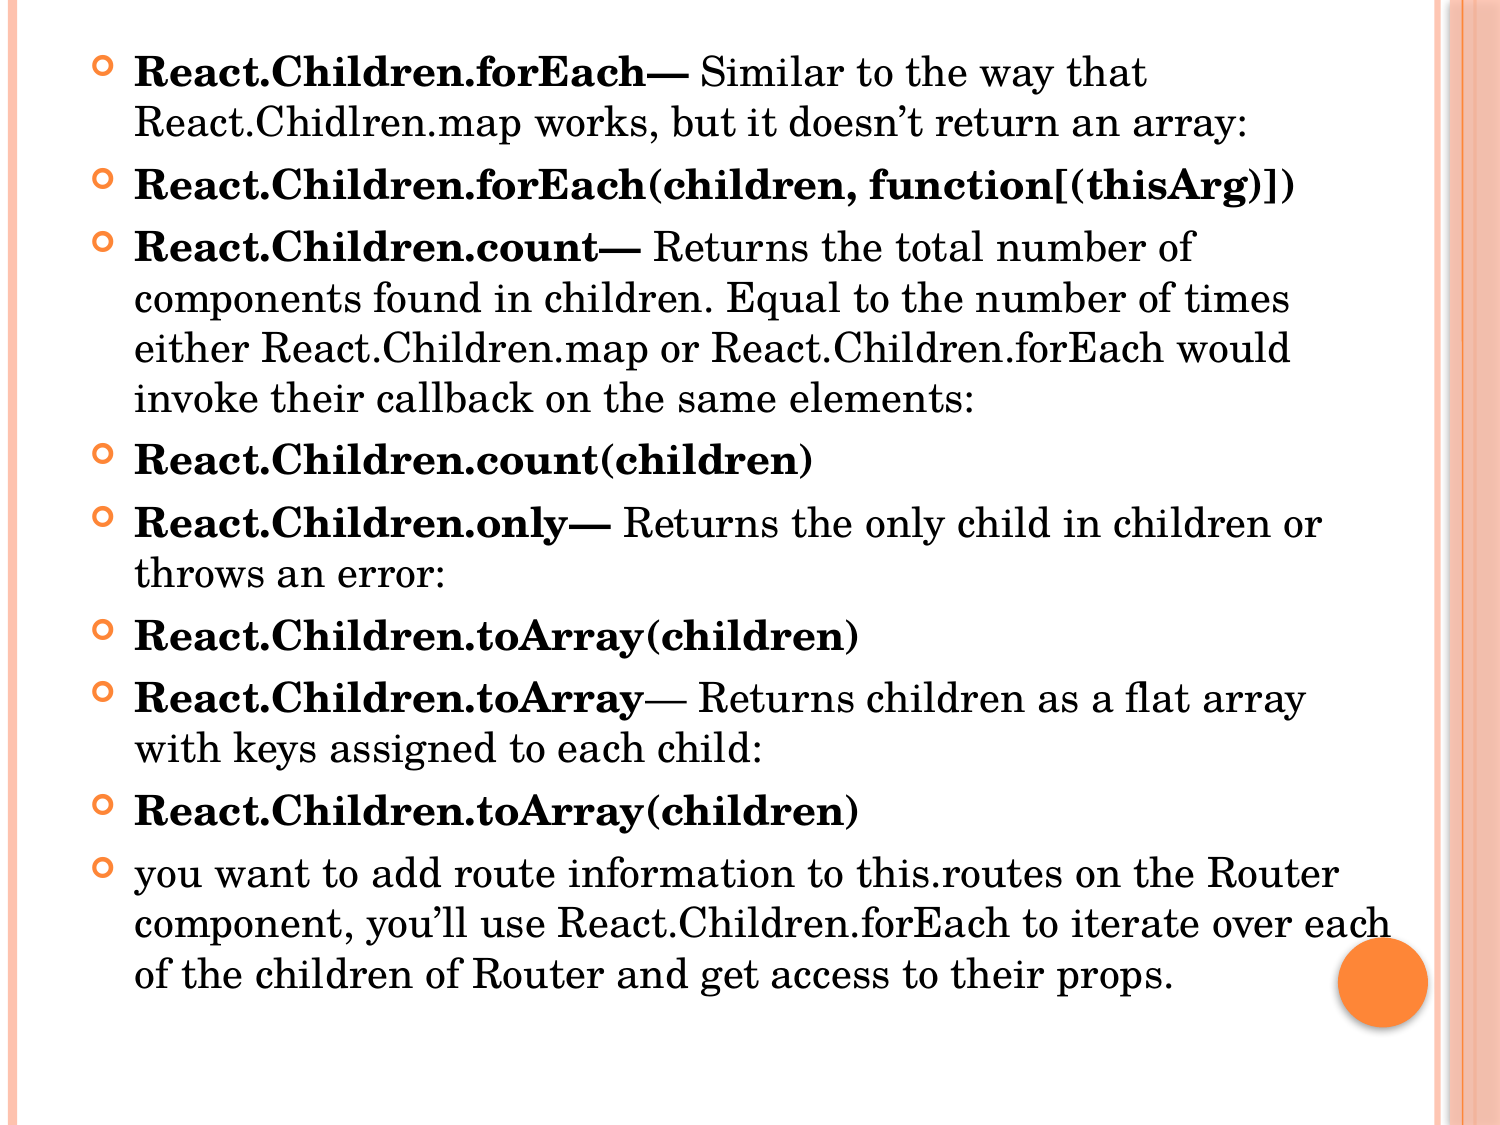

React.Children.forEach— Similar to the way that React.Chidlren.map works, but it doesn’t return an array:
React.Children.forEach(children, function[(thisArg)])
React.Children.count— Returns the total number of components found in children. Equal to the number of times either React.Children.map or React.Children.forEach would invoke their callback on the same elements:
React.Children.count(children)
React.Children.only— Returns the only child in children or throws an error:
React.Children.toArray(children)
React.Children.toArray— Returns children as a flat array with keys assigned to each child:
React.Children.toArray(children)
you want to add route information to this.routes on the Router component, you’ll use React.Children.forEach to iterate over each of the children of Router and get access to their props.